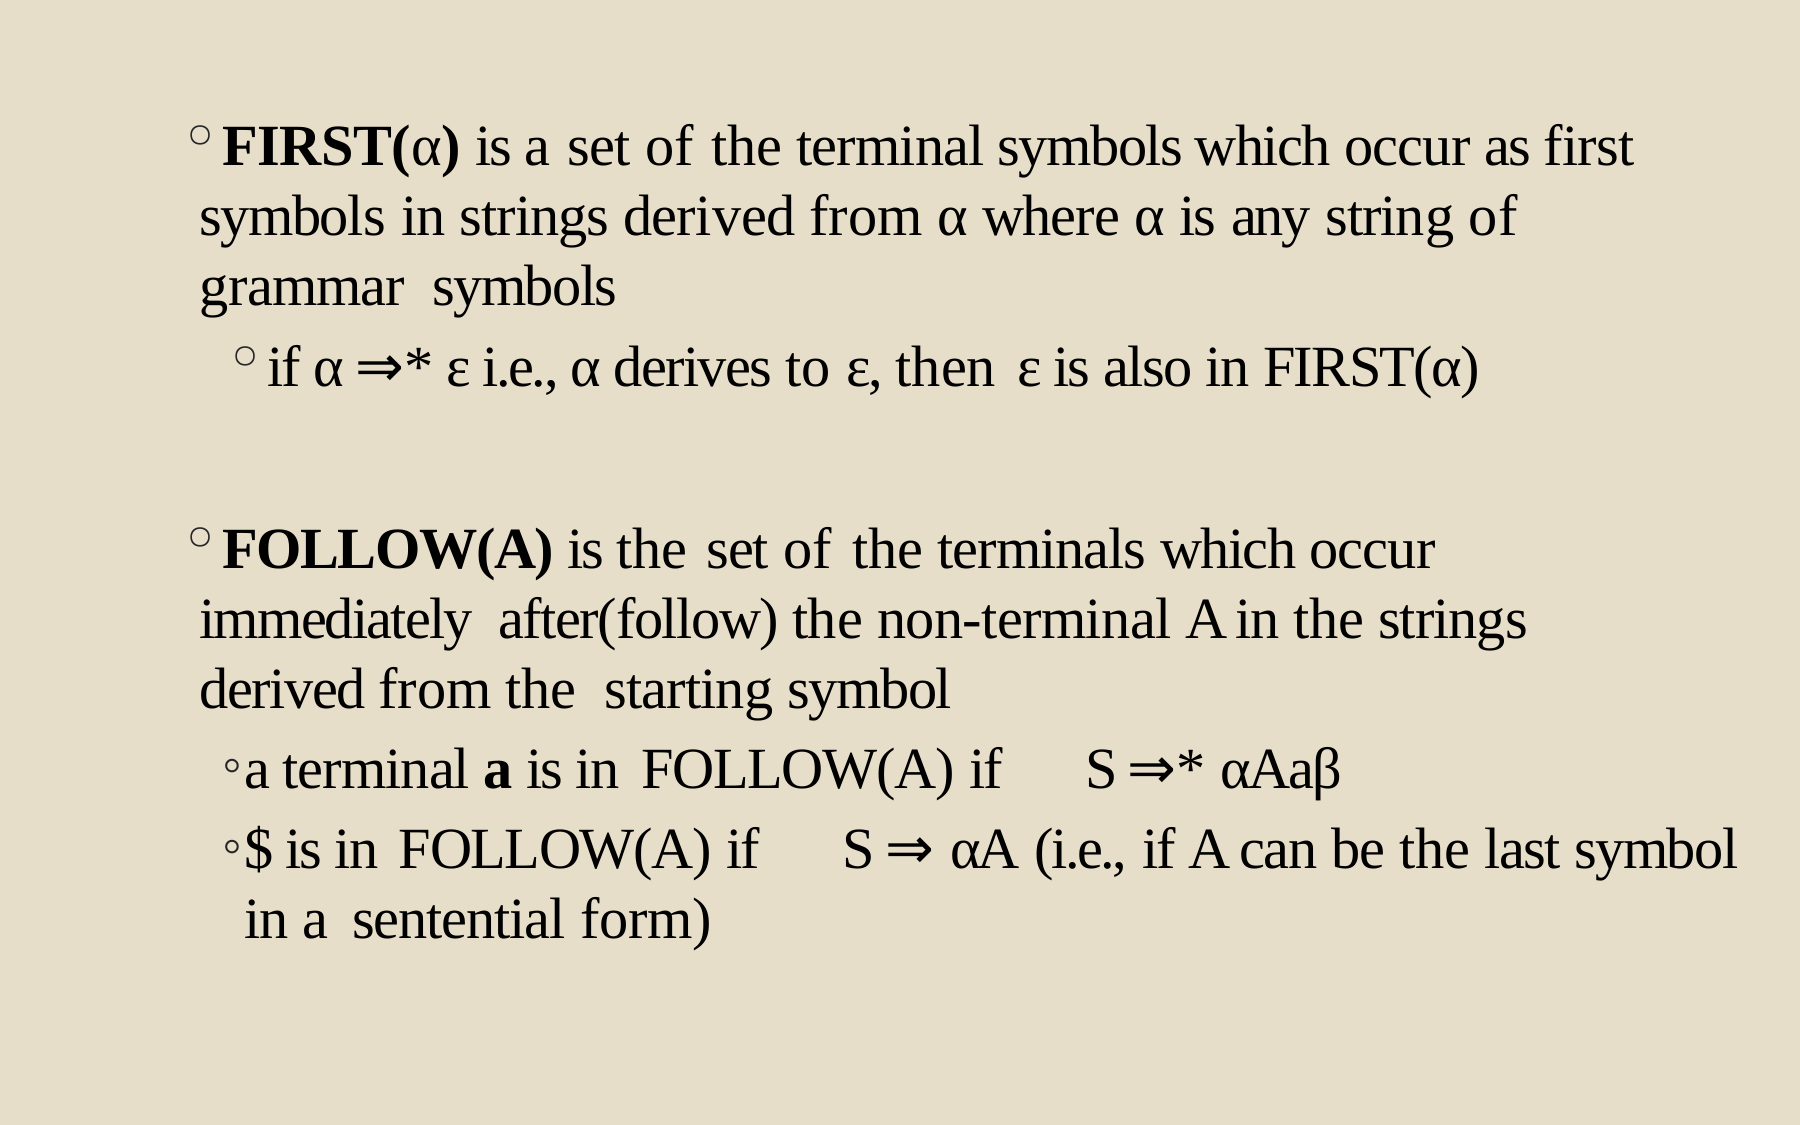

FIRST(α) is a set of	the terminal symbols which occur as first  symbols in strings derived from α where α is any string of	grammar  symbols
if	α ⇒* ε i.e., α derives to ε, then ε is also in FIRST(α)

FOLLOW(A) is the set of	the terminals which occur immediately  after(follow) the non-terminal A in the strings derived from the  starting symbol
a terminal a is in FOLLOW(A) if	S ⇒* αAaβ
$ is in FOLLOW(A) if	S ⇒ αA (i.e., if A can be the last symbol in a  sentential form)